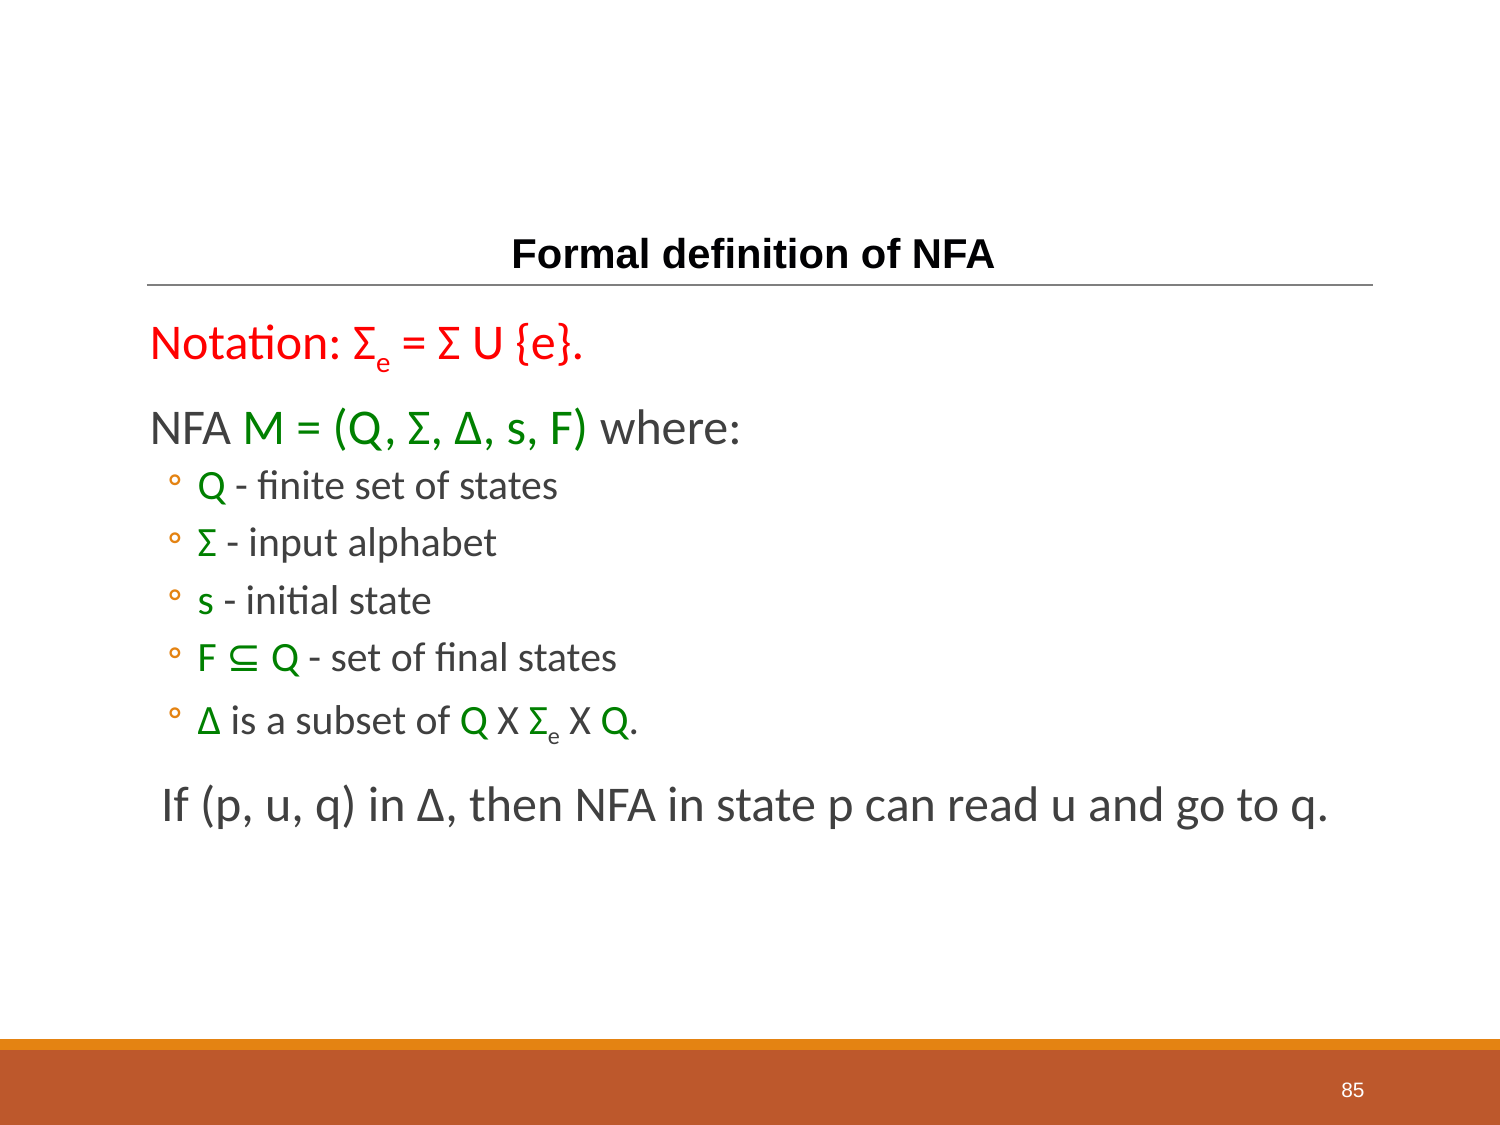

# Formal definition of NFA
Notation: Σe = Σ U {e}.
NFA M = (Q, Σ, Δ, s, F) where:
Q - finite set of states
Σ - input alphabet
s - initial state
F ⊆ Q - set of final states
Δ is a subset of Q X Σe X Q.
 If (p, u, q) in Δ, then NFA in state p can read u and go to q.
85